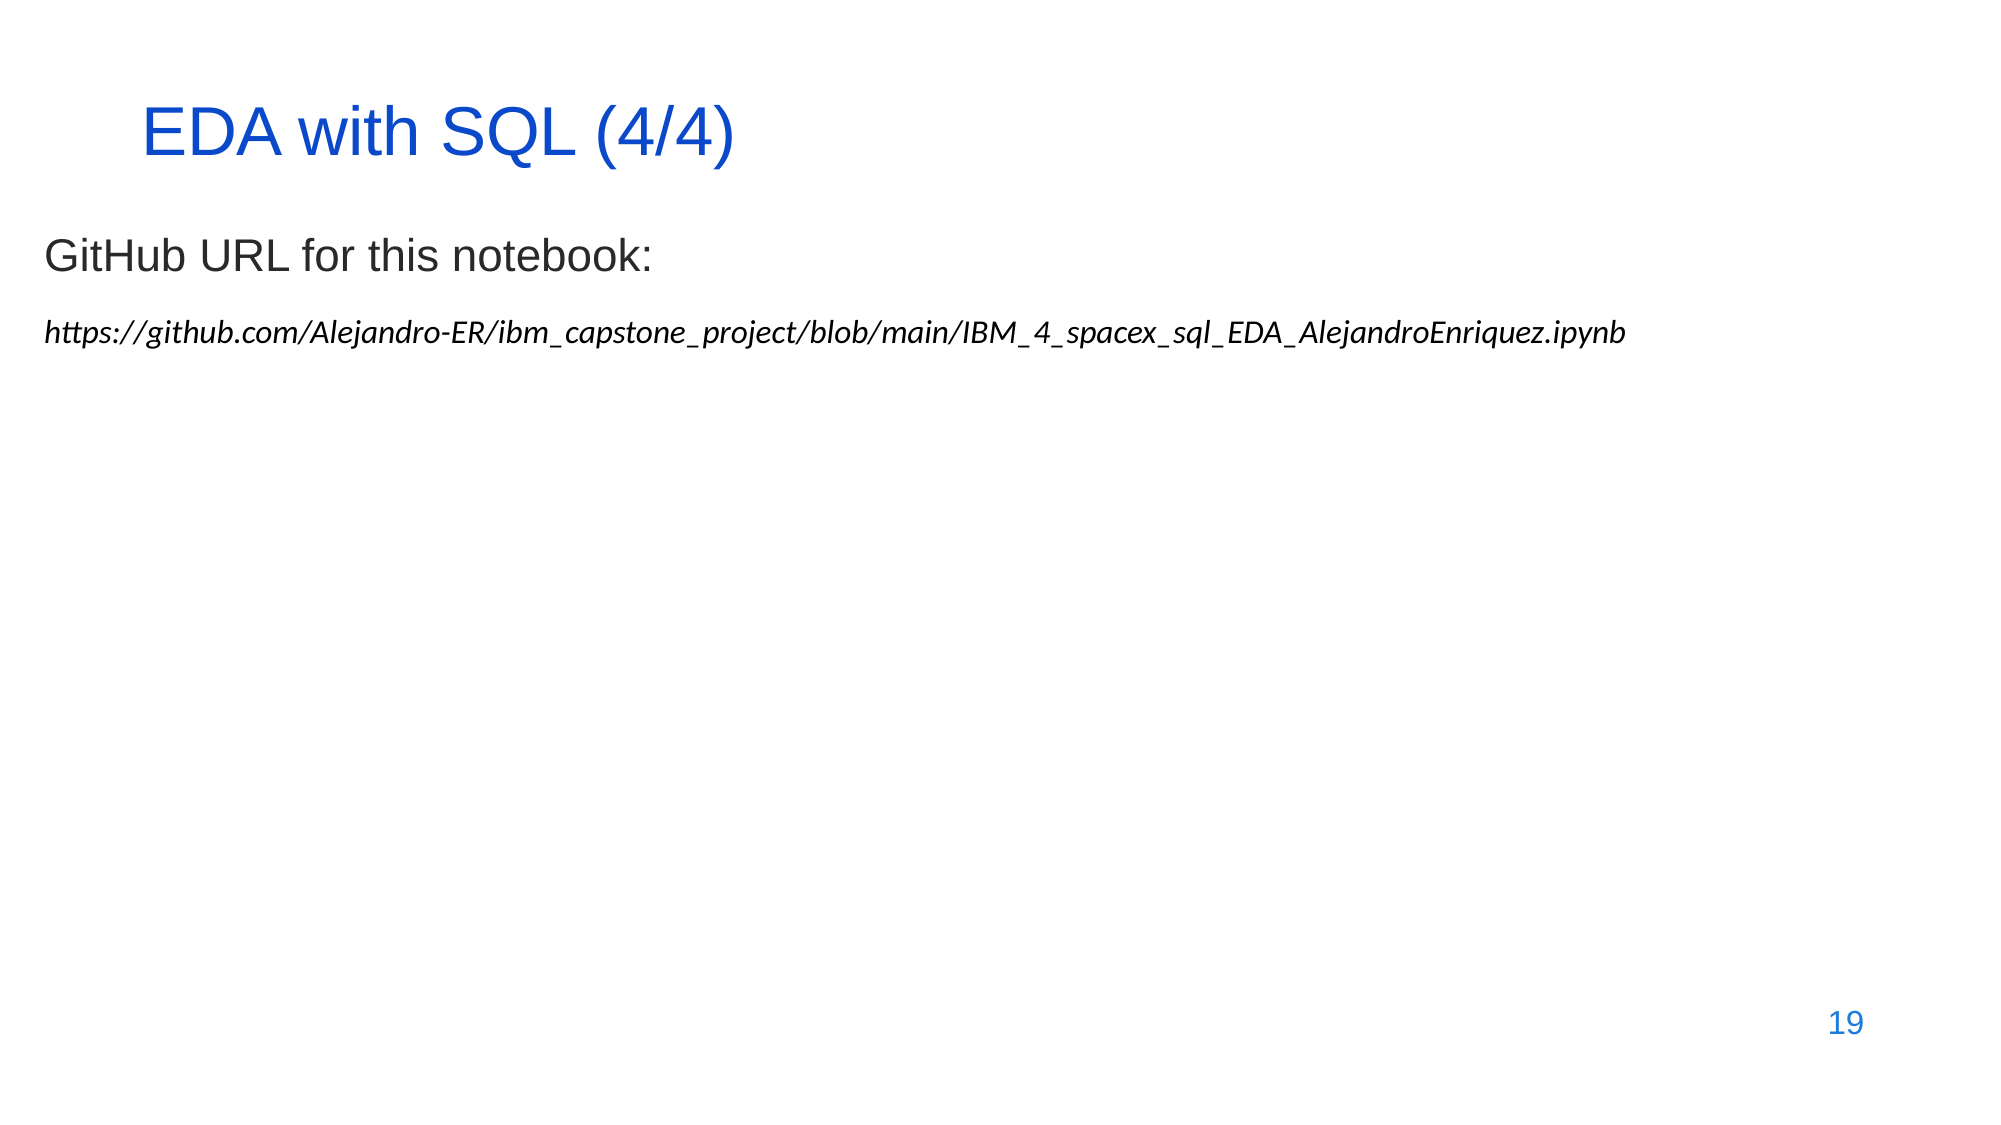

EDA with SQL (4/4)
GitHub URL for this notebook:
https://github.com/Alejandro-ER/ibm_capstone_project/blob/main/IBM_4_spacex_sql_EDA_AlejandroEnriquez.ipynb

19